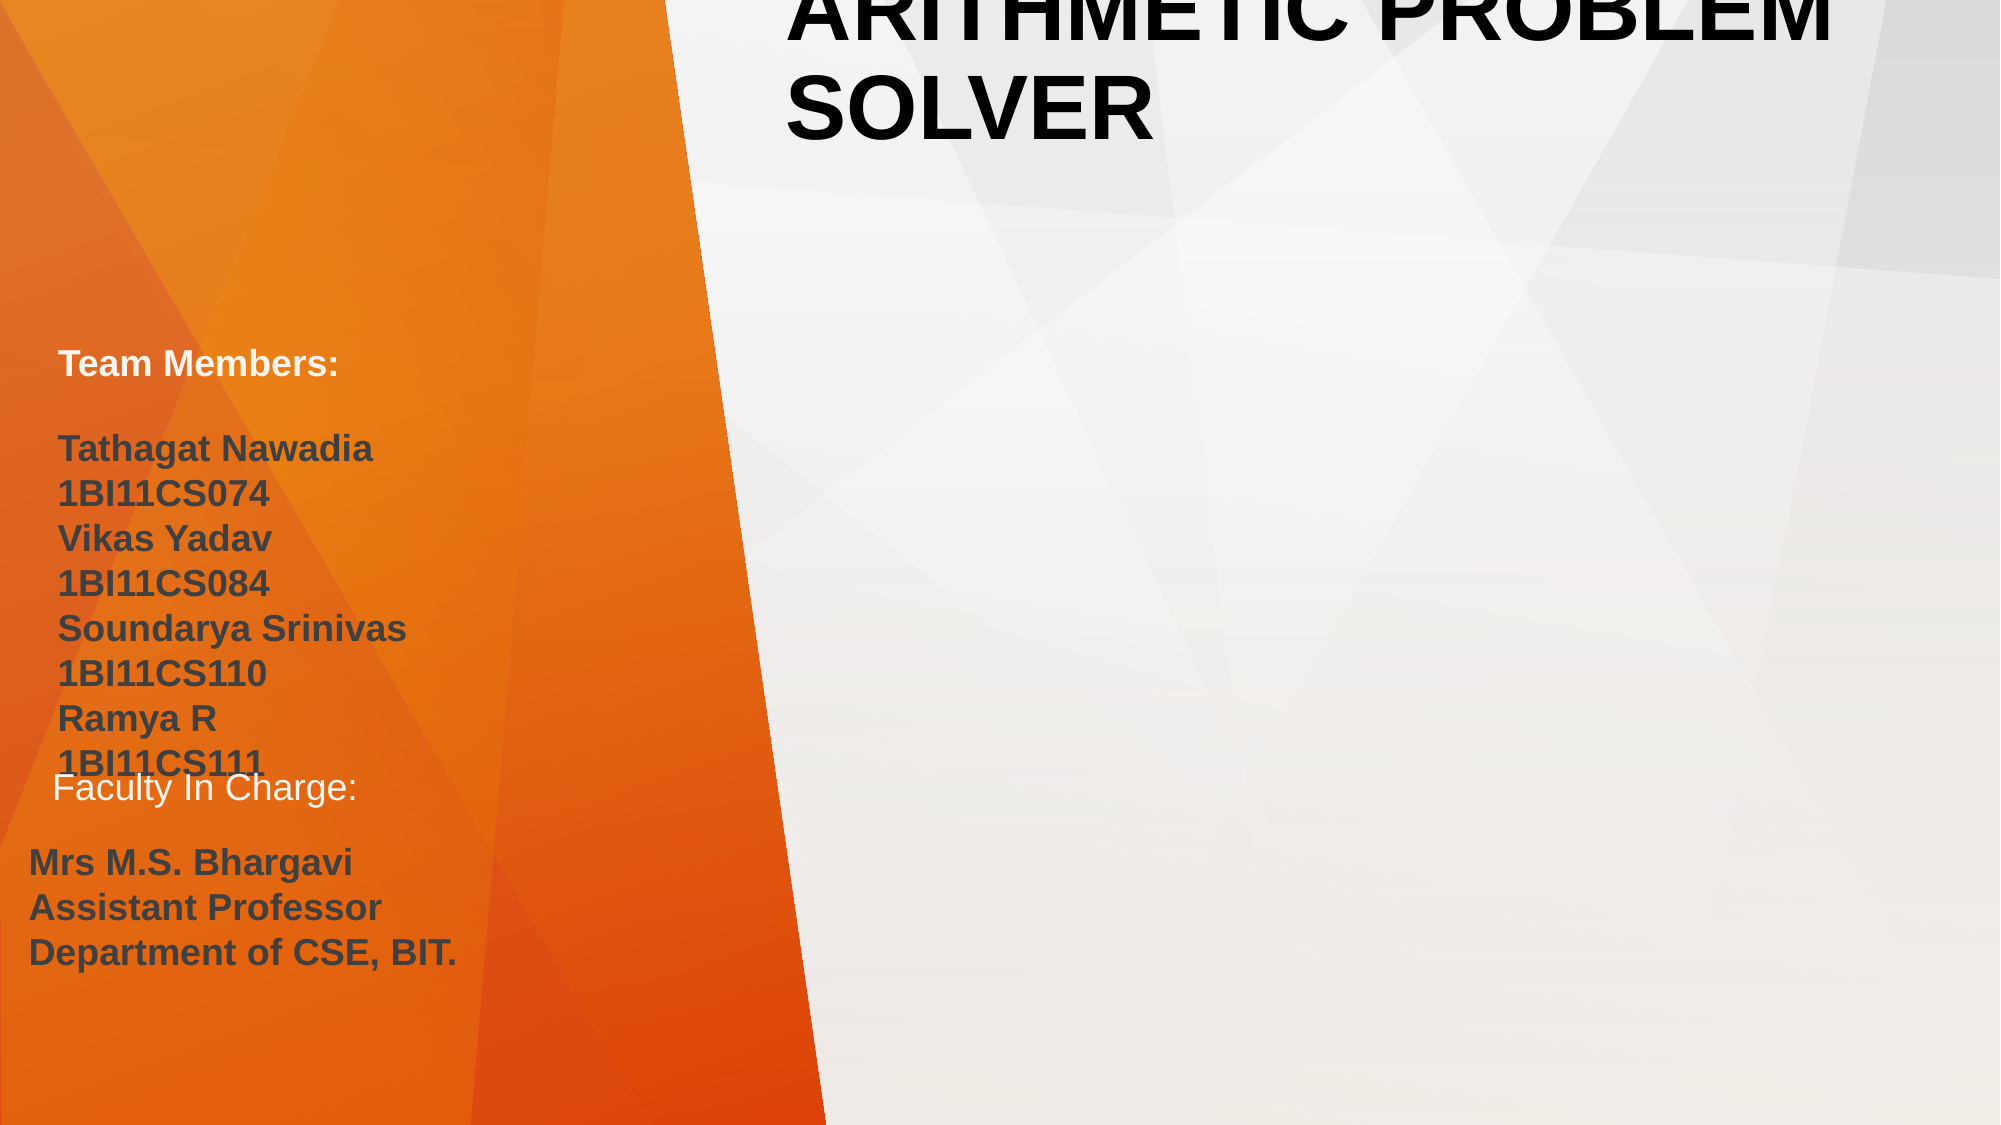

# ARITHMETIC PROBLEM SOLVER
Team Members:
Tathagat Nawadia           1BI11CS074
Vikas Yadav 	         1BI11CS084
Soundarya Srinivas          1BI11CS110
Ramya R     	         1BI11CS111
Faculty In Charge:
Mrs M.S. Bhargavi
Assistant Professor
Department of CSE, BIT.